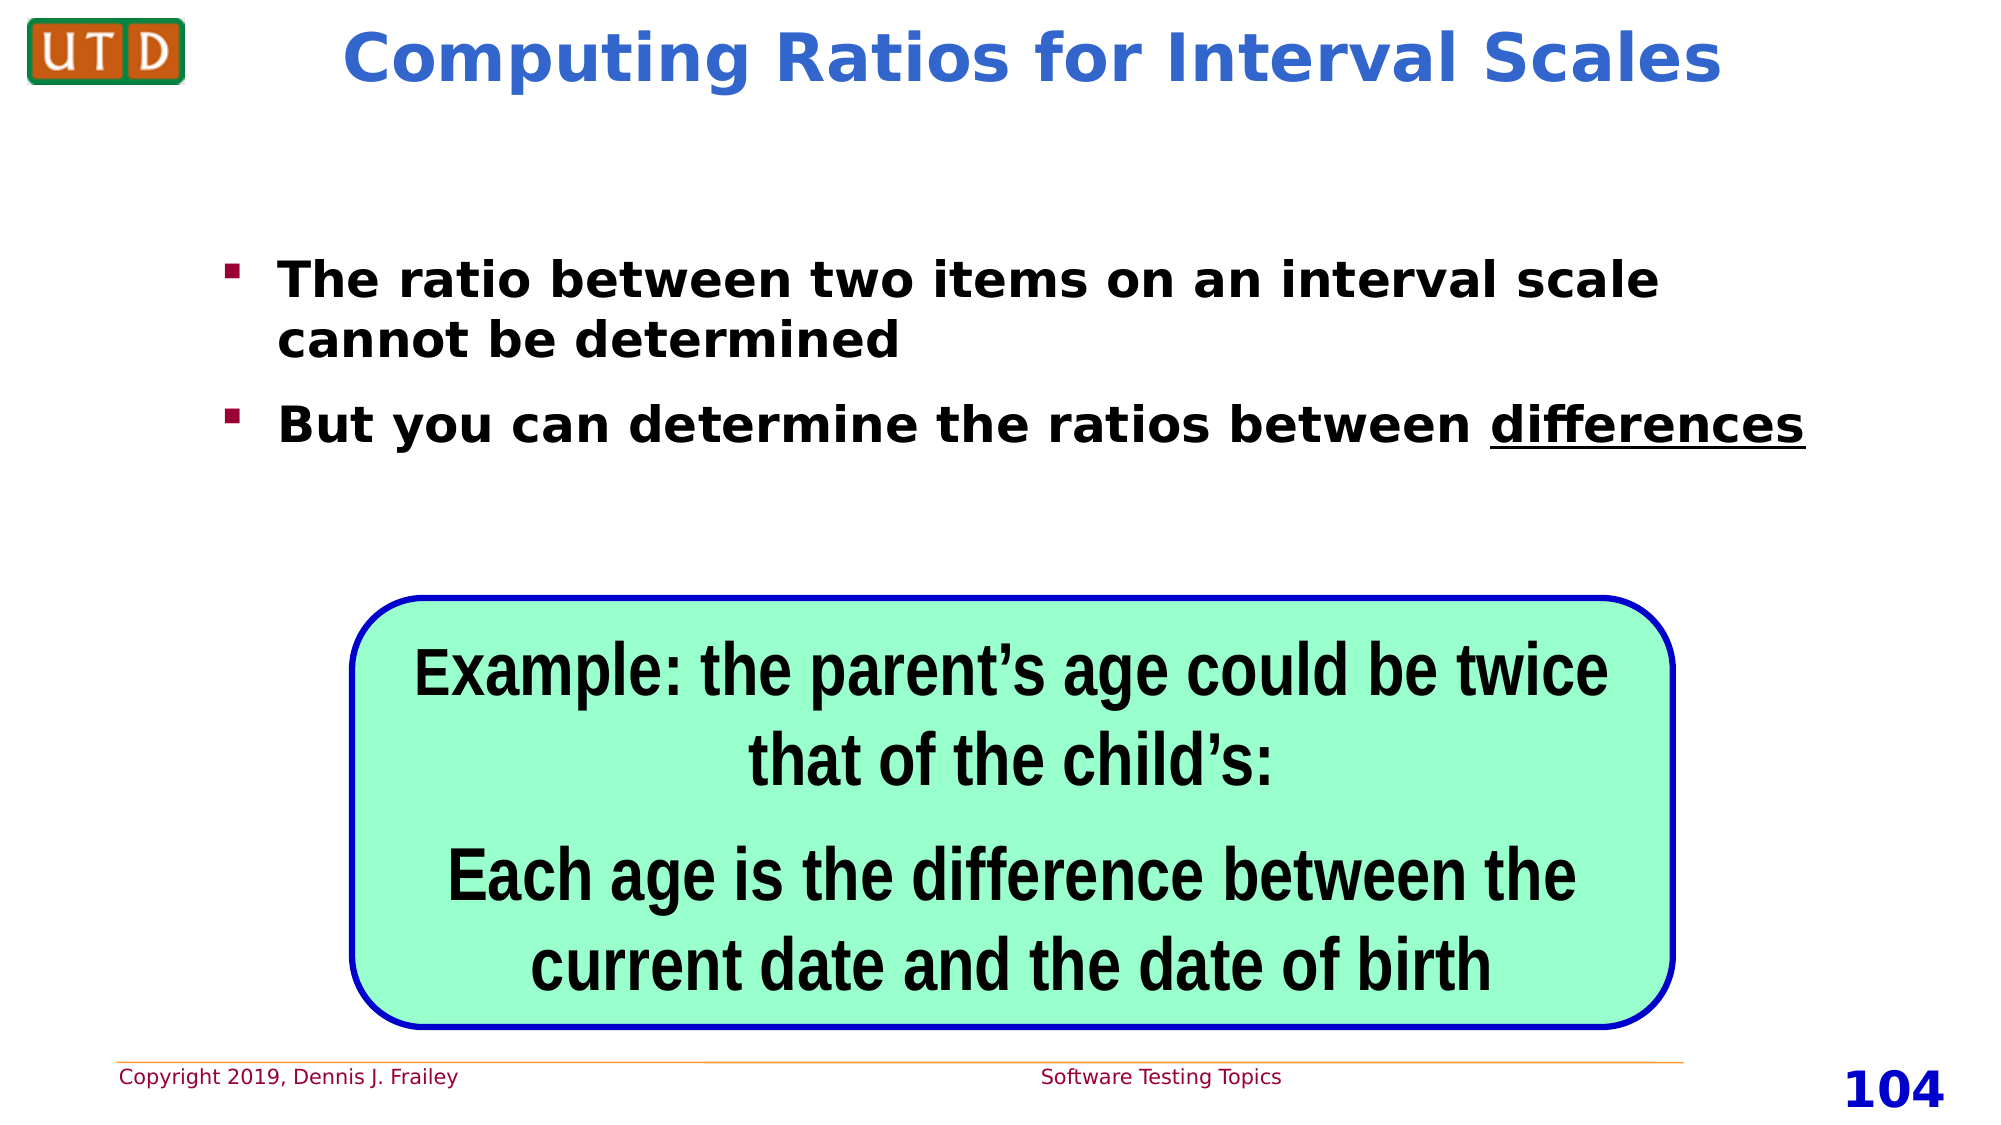

# Computing Ratios for Interval Scales
The ratio between two items on an interval scale cannot be determined
But you can determine the ratios between differences

Example: the parent’s age could be twice that of the child’s:
Each age is the difference between the current date and the date of birth